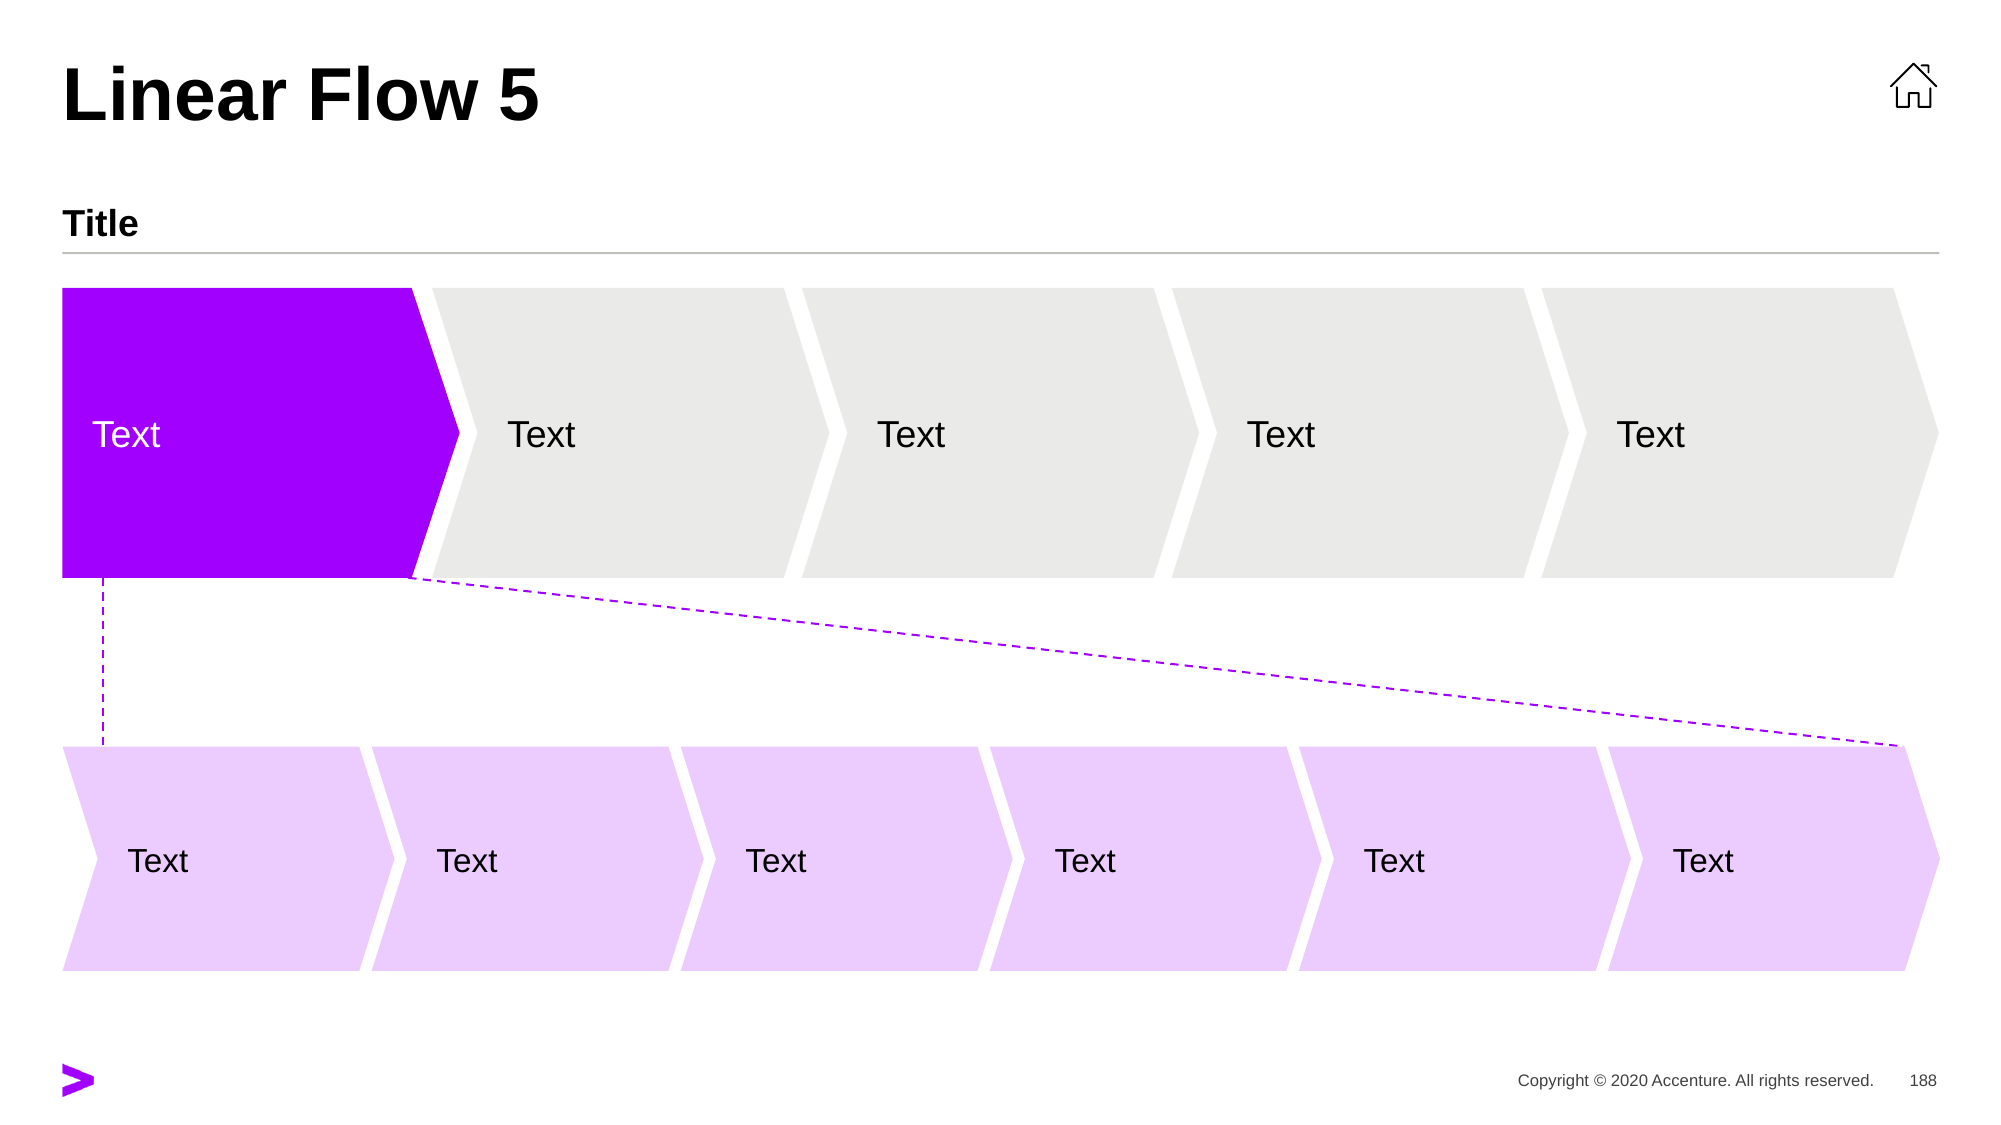

# Linear Flow 5

Title

Text
Text
Text
Text
Text
Text
Text
Text
Text
Text
Text